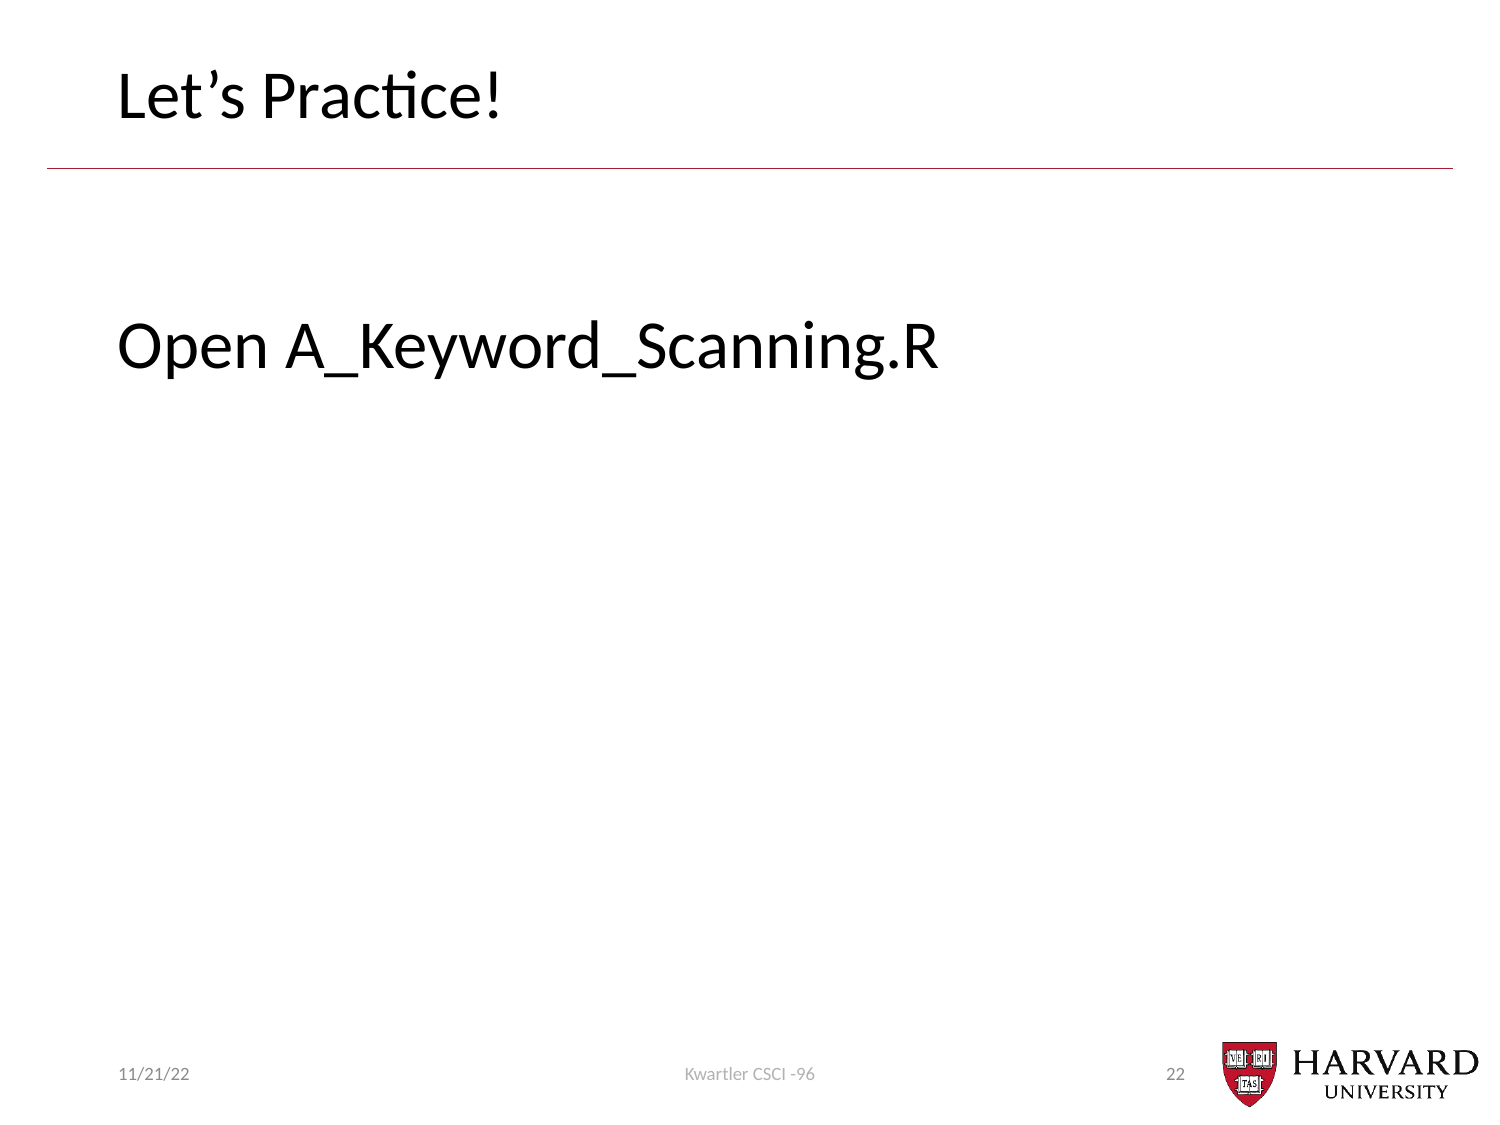

# Let’s Practice!
Open A_Keyword_Scanning.R
11/21/22
Kwartler CSCI -96
22